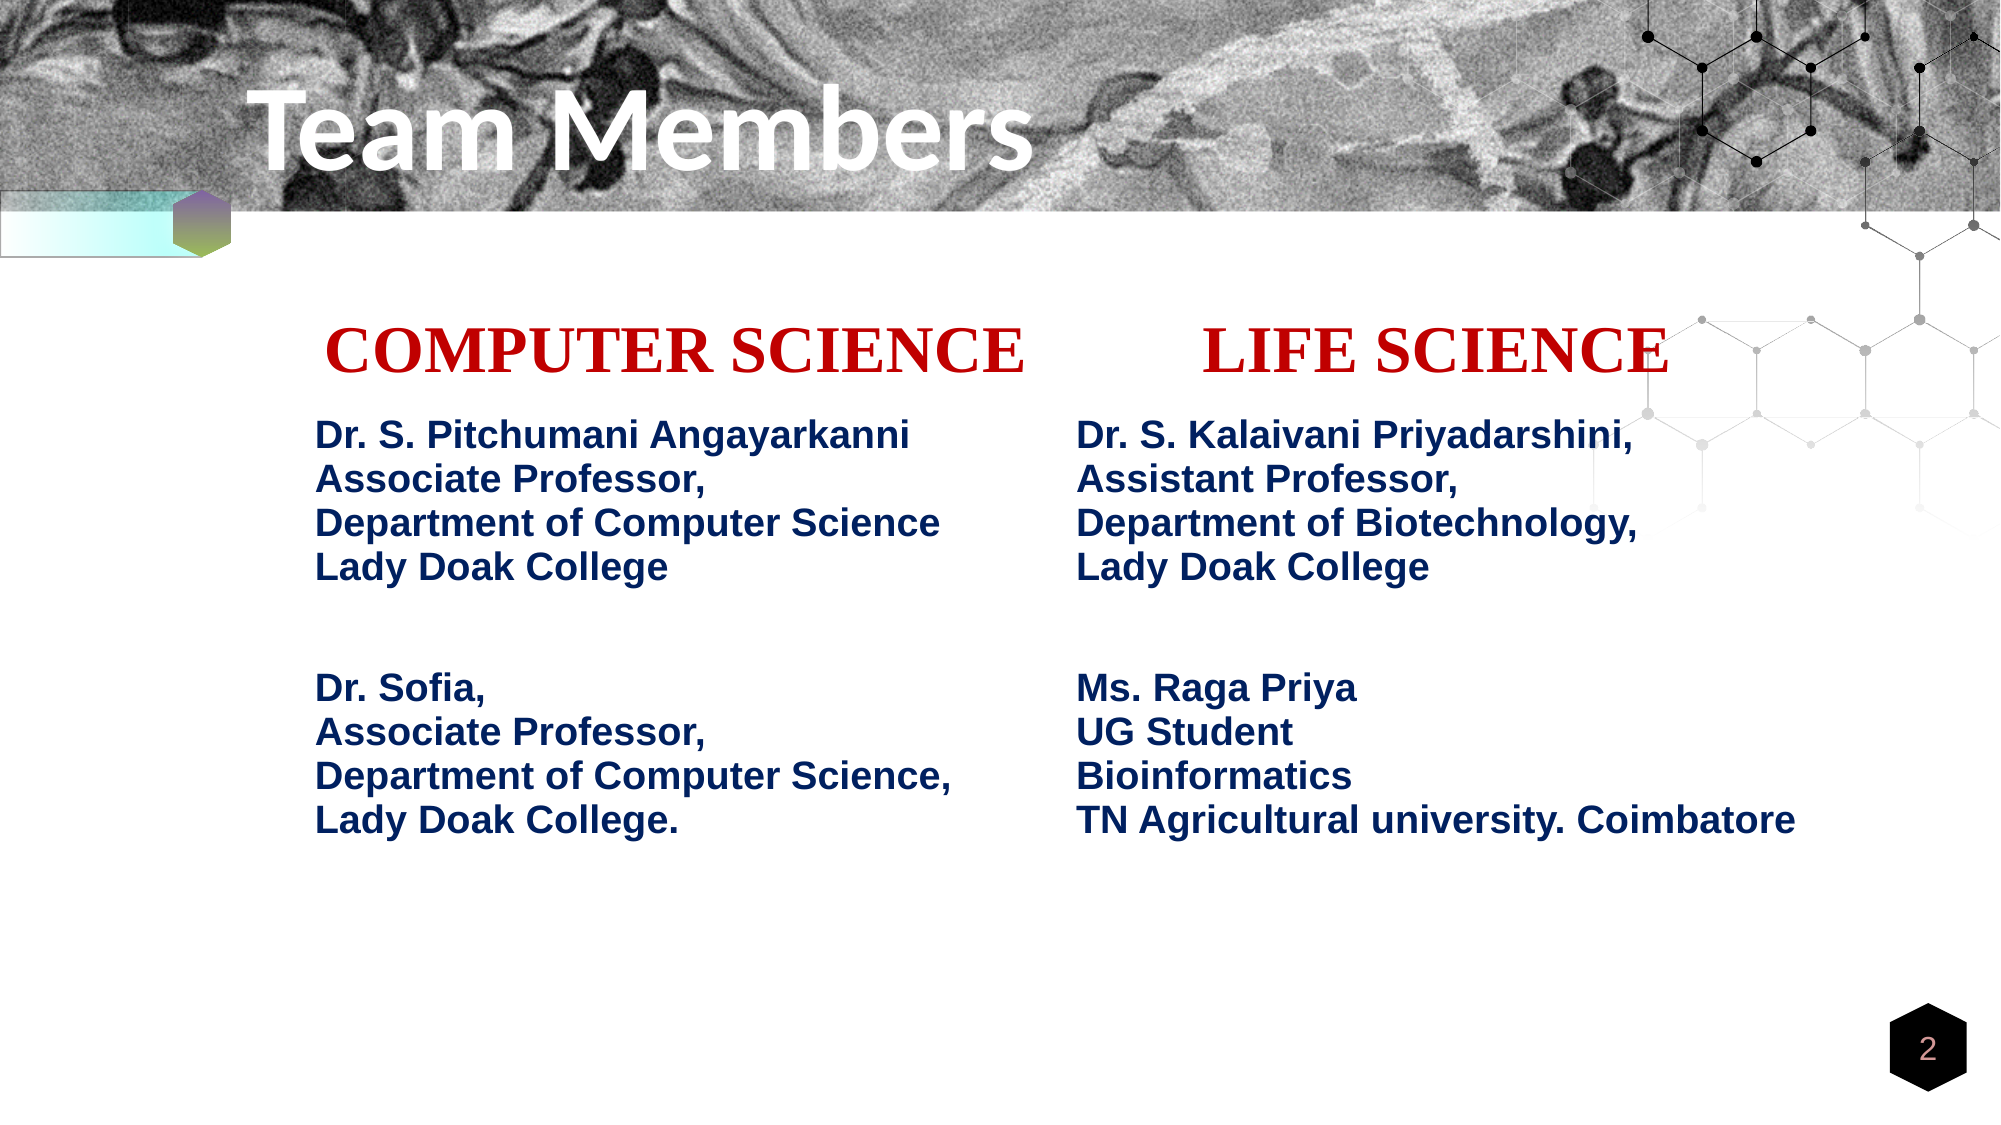

# Team Members
| COMPUTER SCIENCE | LIFE SCIENCE |
| --- | --- |
| Dr. S. Pitchumani Angayarkanni Associate Professor, Department of Computer Science Lady Doak College | Dr. S. Kalaivani Priyadarshini, Assistant Professor, Department of Biotechnology, Lady Doak College |
| Dr. Sofia, Associate Professor, Department of Computer Science, Lady Doak College. | Ms. Raga Priya UG Student Bioinformatics TN Agricultural university. Coimbatore |
2